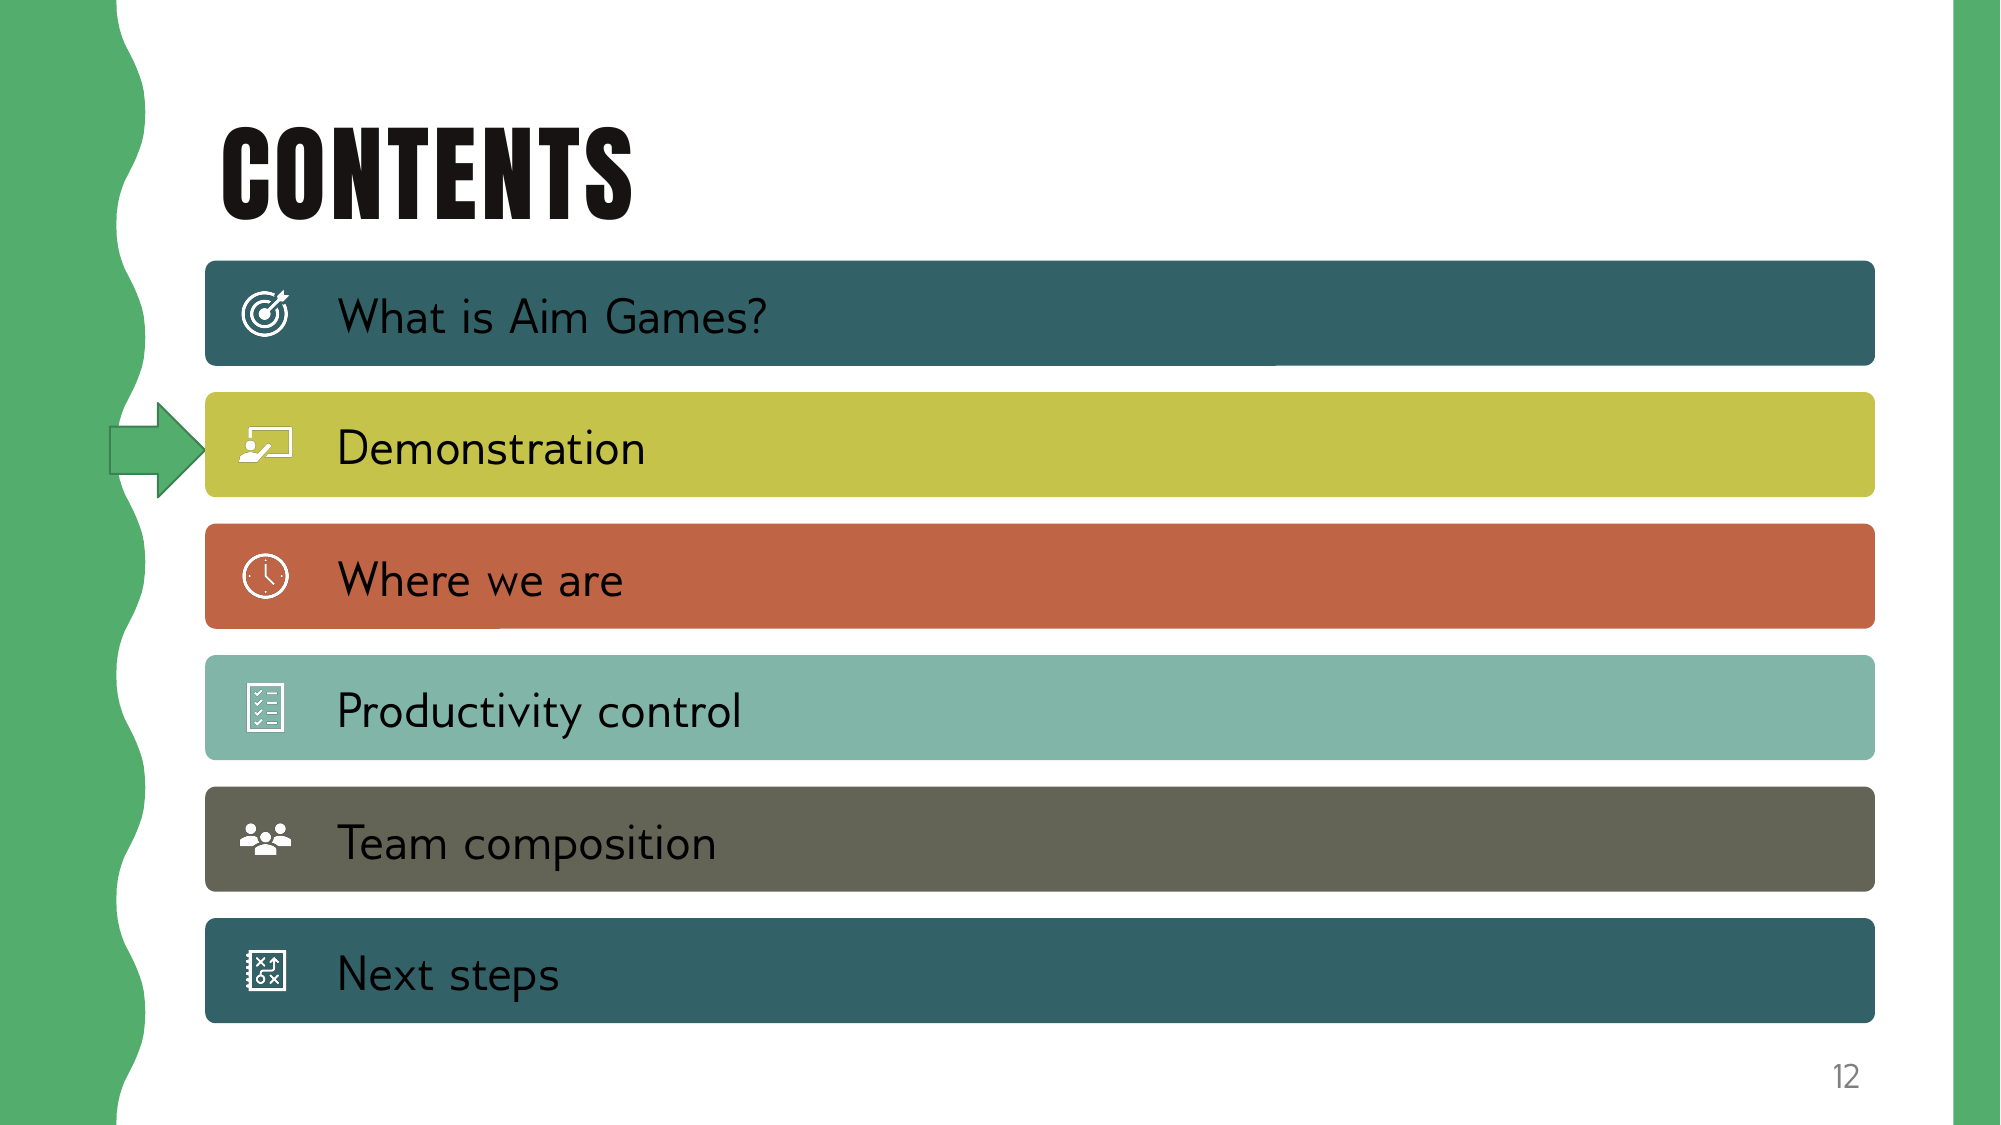

# Contents
What is Aim Games?
Demonstration
Where we are
Productivity control
Team composition
Next steps

12